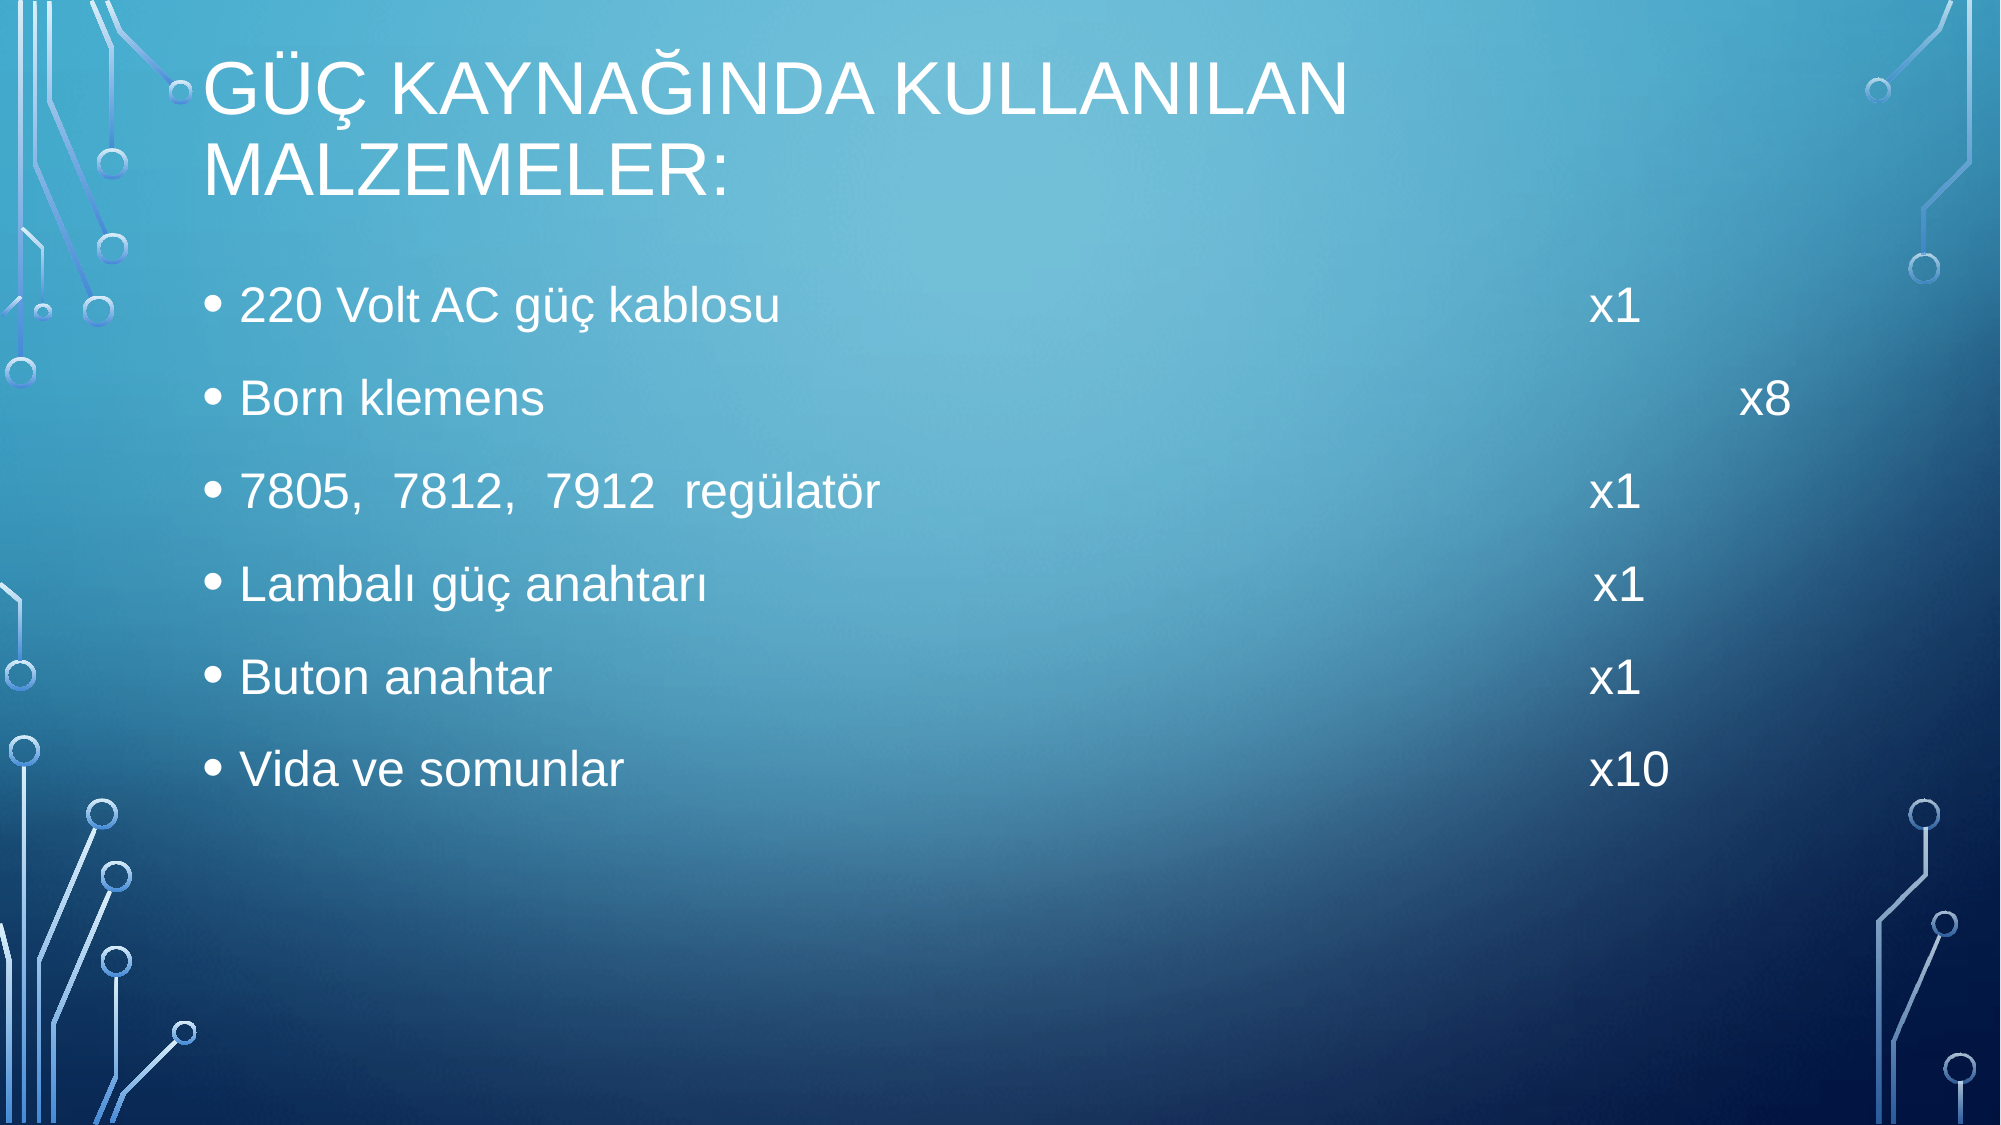

# Güç kaynağında kullanılan Malzemeler:
220 Volt AC güç kablosu						x1
Born klemens								x8
7805,  7812,  7912  regülatör					x1
Lambalı güç anahtarı					           x1
Buton anahtar 							x1
Vida ve somunlar							x10